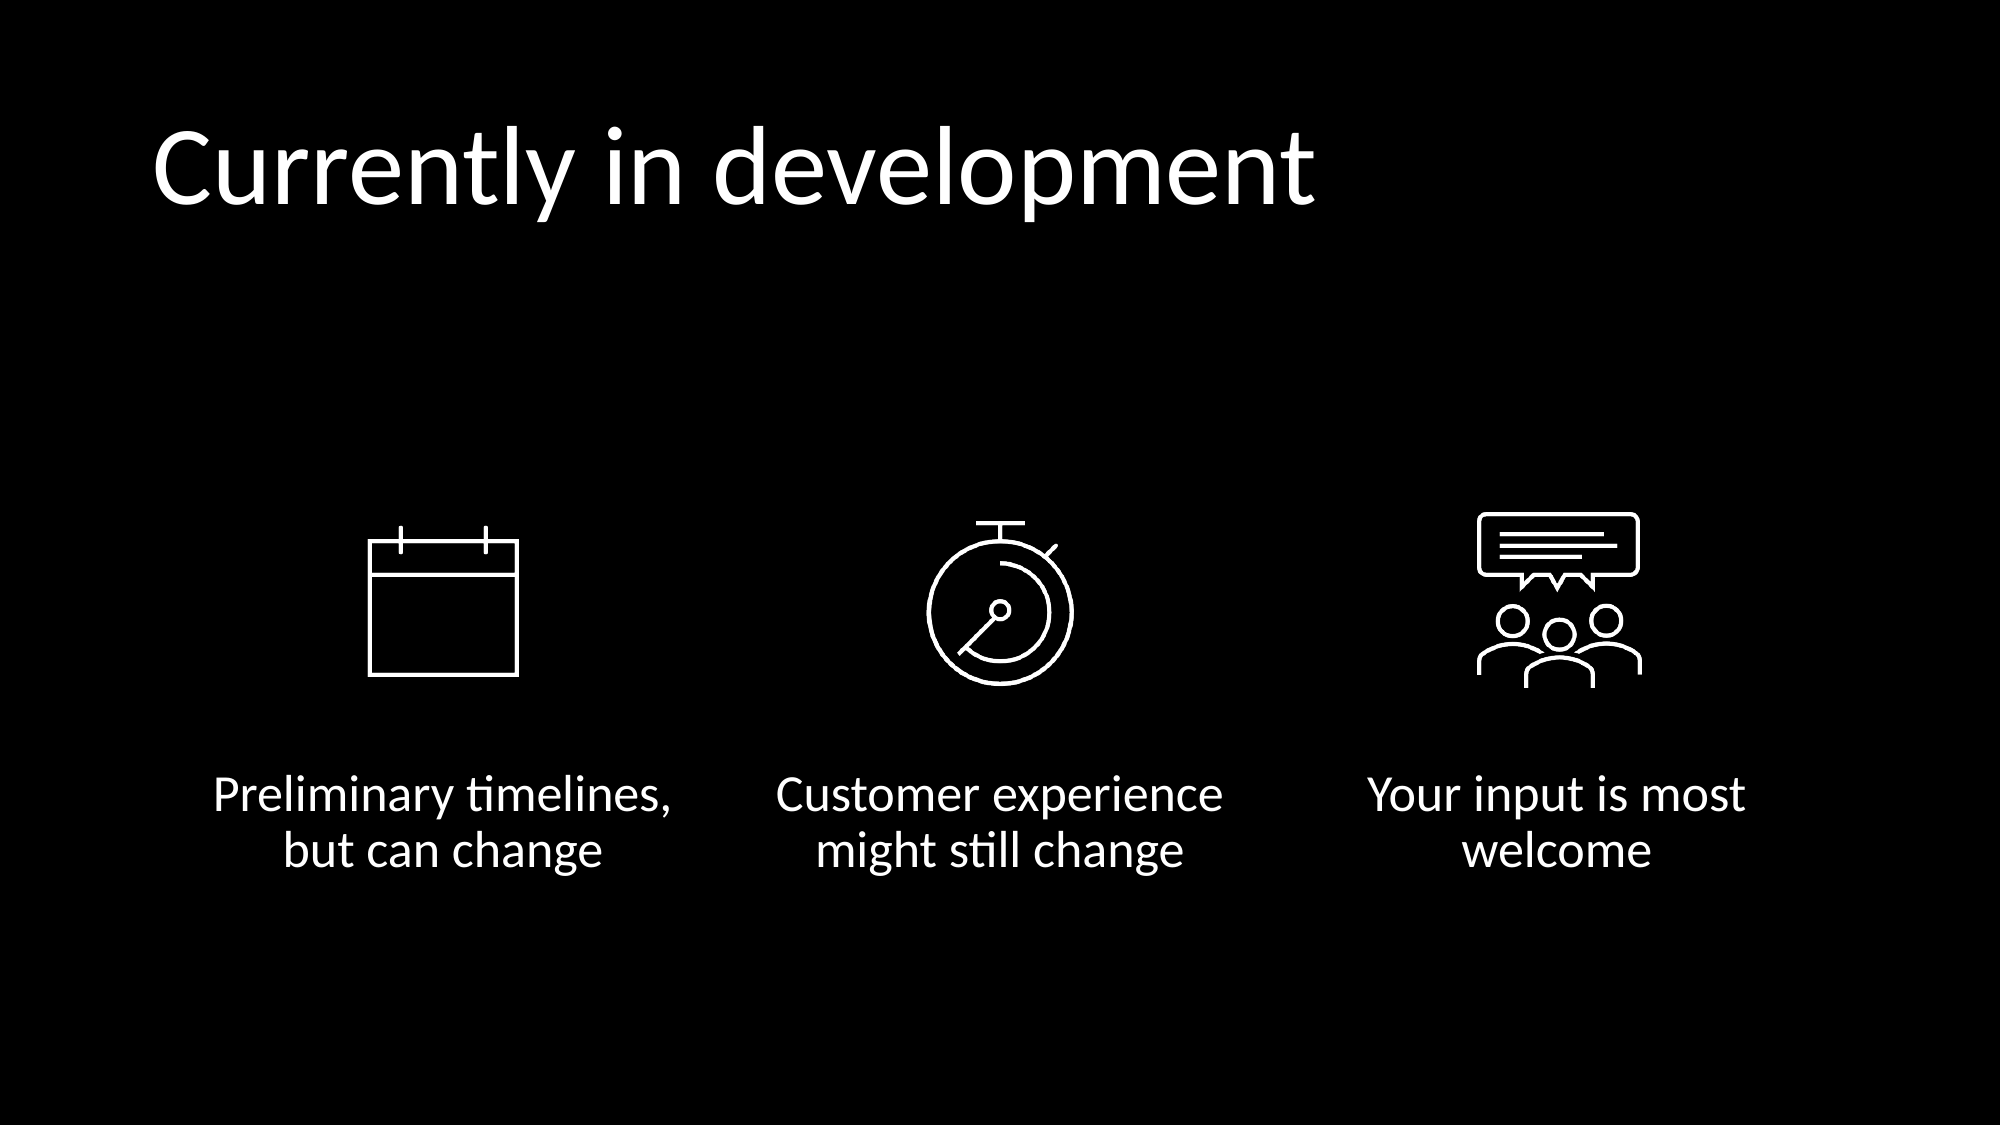

# Currently in development
Preliminary timelines, but can change
Customer experience might still change
Your input is most welcome